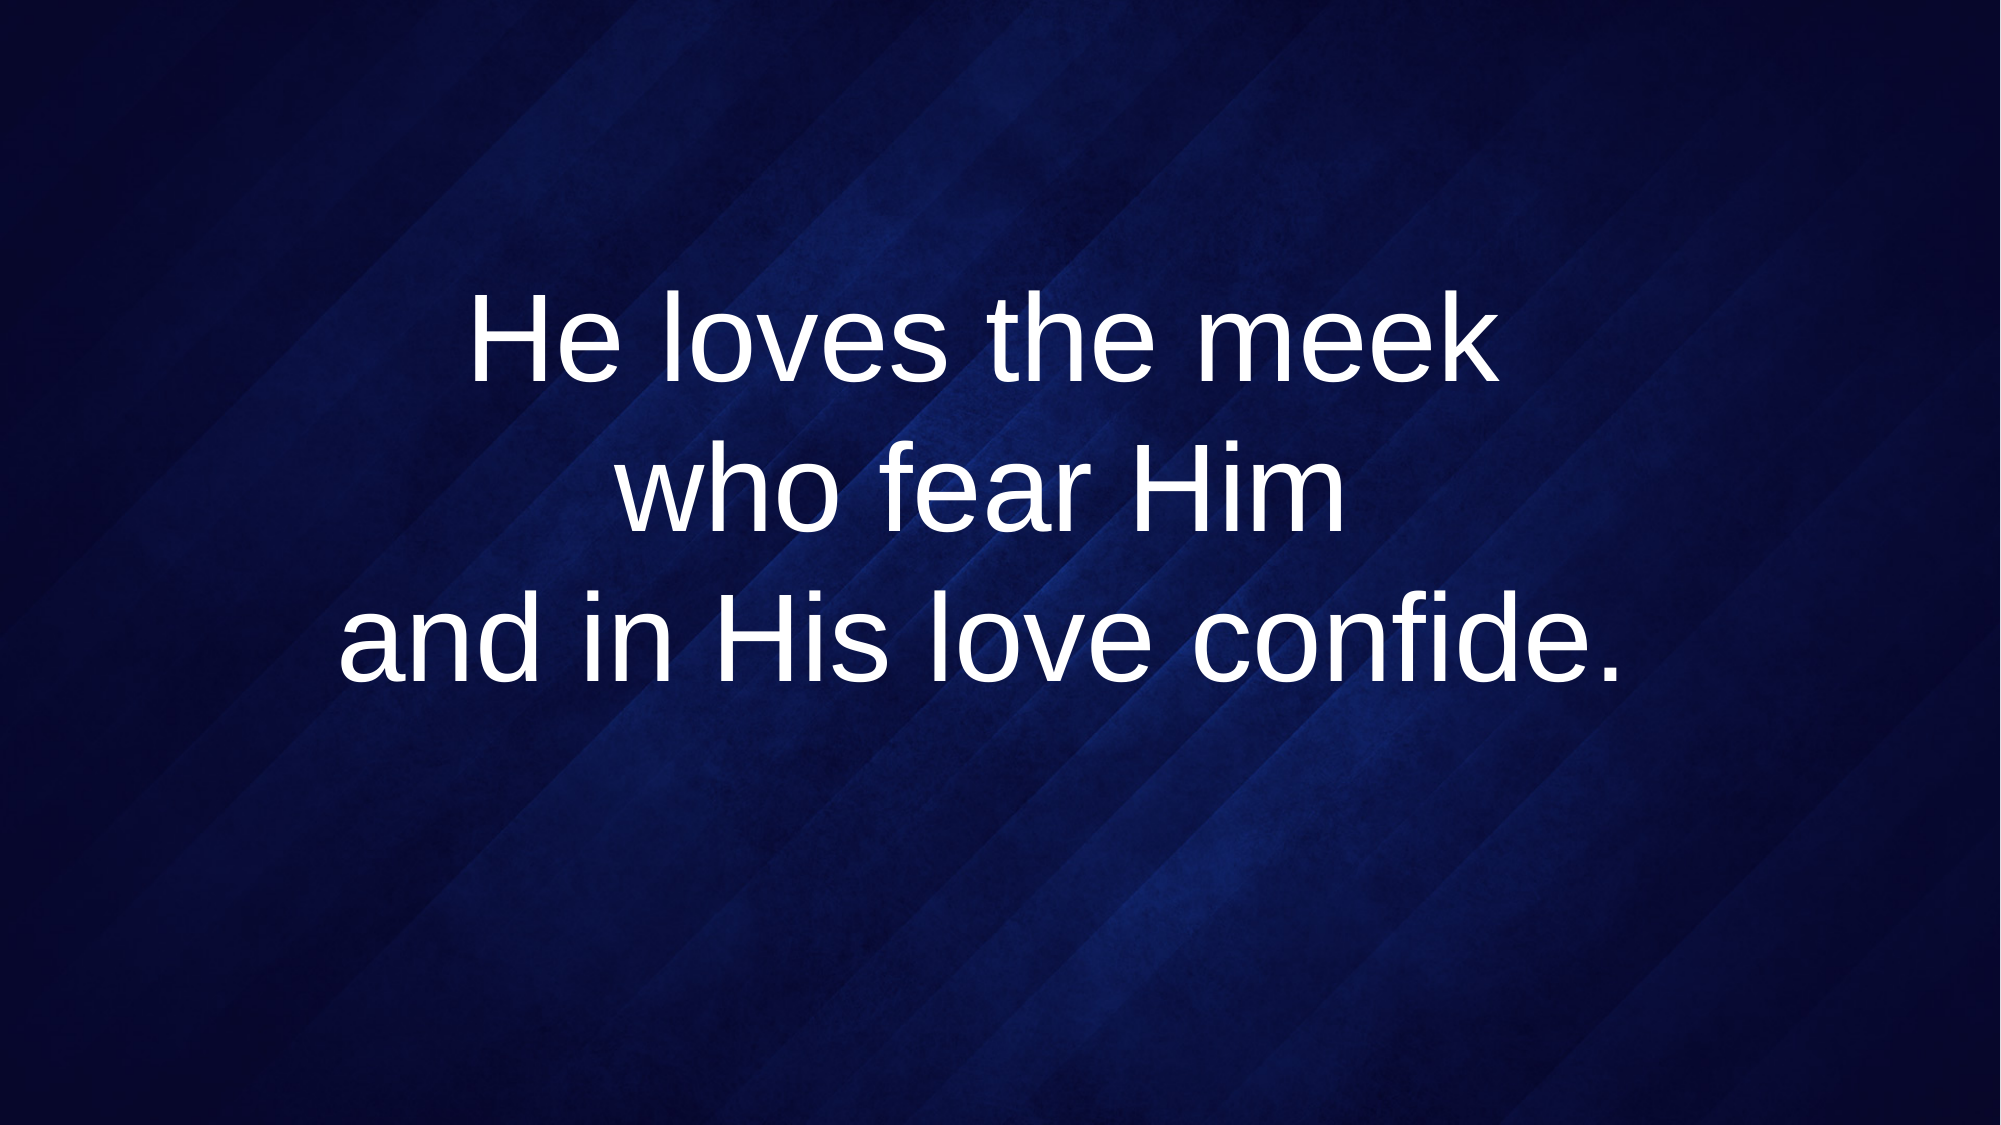

# He loves the meek who fear Him and in His love confide.